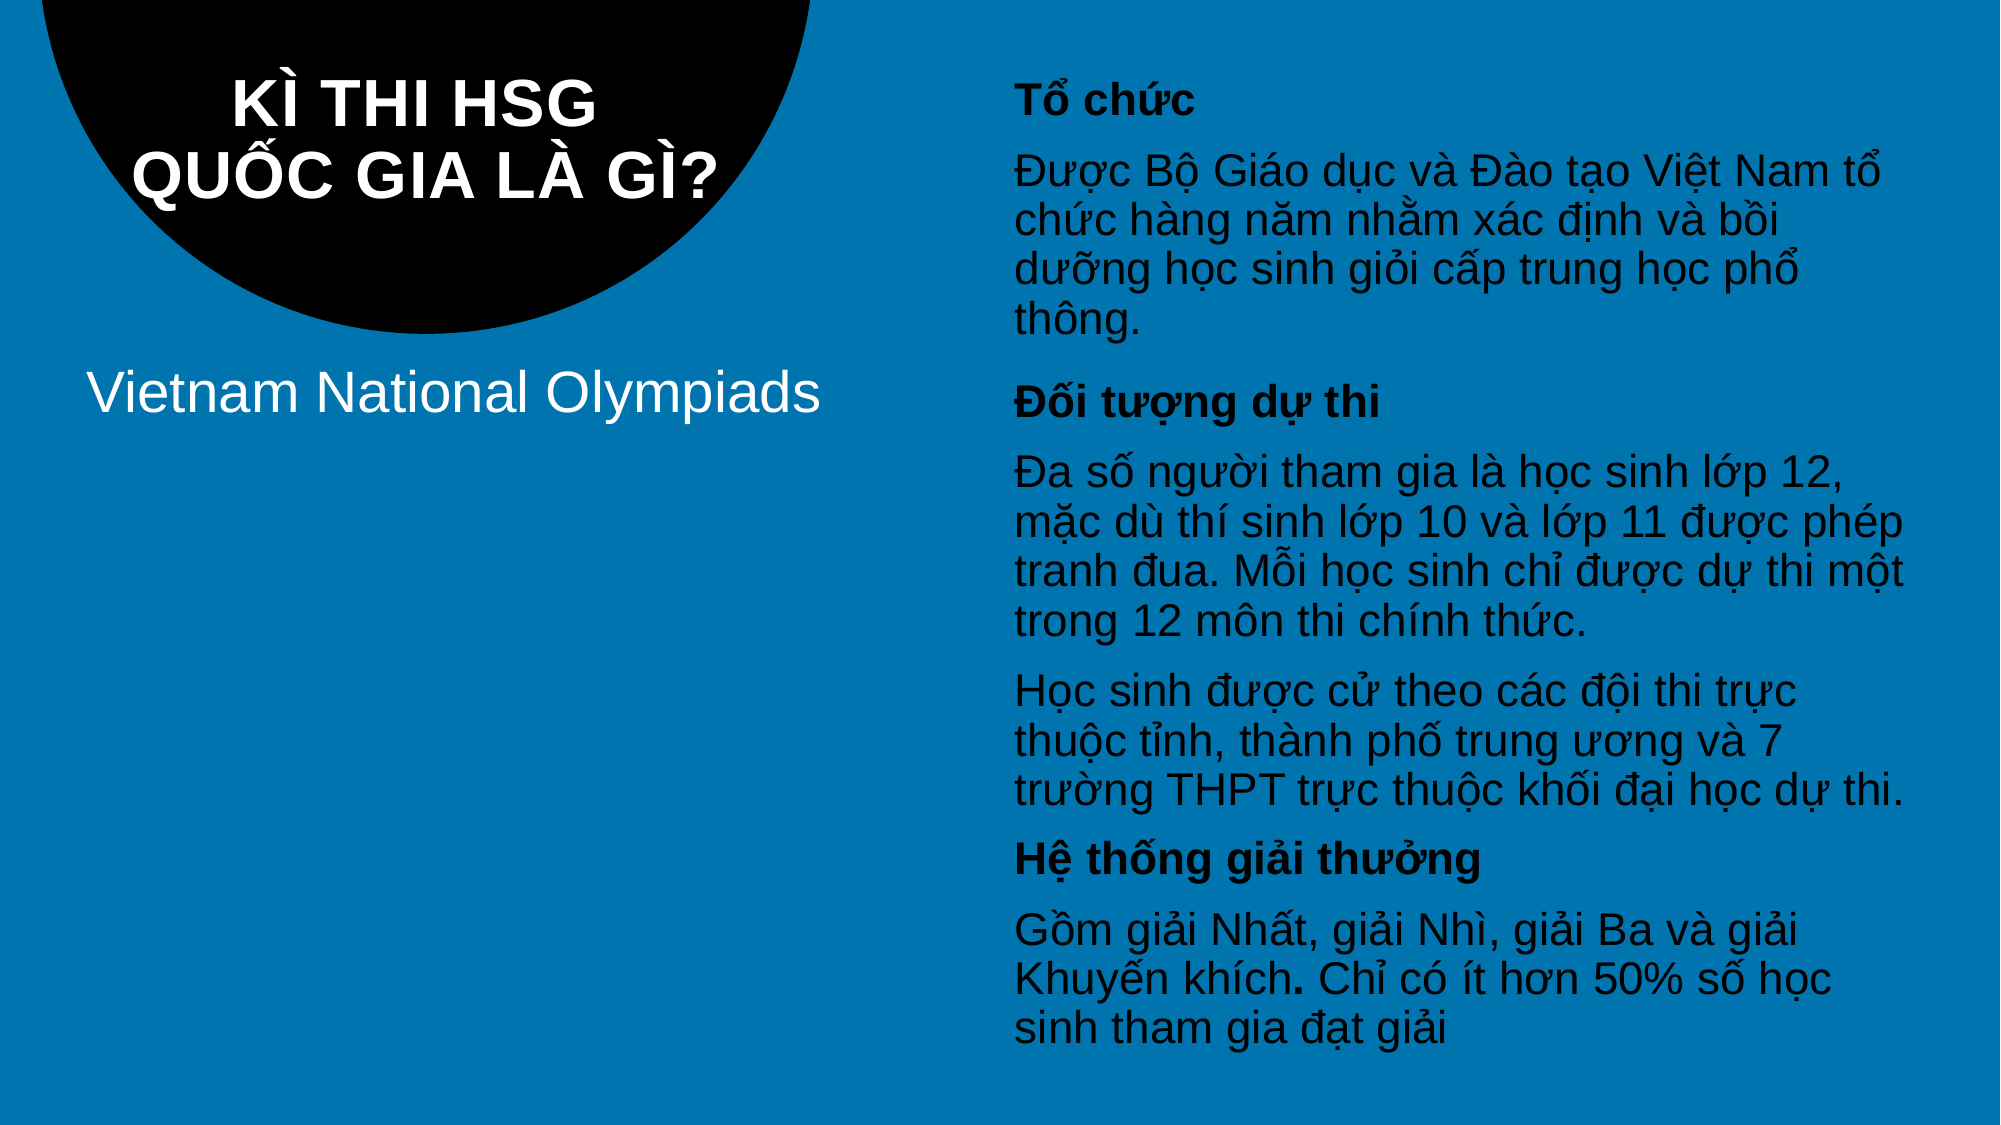

# KÌ THI HSG QUỐC GIA LÀ GÌ?

Tổ chức
Được Bộ Giáo dục và Đào tạo Việt Nam tổ chức hàng năm nhằm xác định và bồi dưỡng học sinh giỏi cấp trung học phổ thông.
Vietnam National Olympiads
Đối tượng dự thi
Đa số người tham gia là học sinh lớp 12, mặc dù thí sinh lớp 10 và lớp 11 được phép tranh đua. Mỗi học sinh chỉ được dự thi một trong 12 môn thi chính thức.
Học sinh được cử theo các đội thi trực thuộc tỉnh, thành phố trung ương và 7 trường THPT trực thuộc khối đại học dự thi.
Hệ thống giải thưởng
Gồm giải Nhất, giải Nhì, giải Ba và giải Khuyến khích. Chỉ có ít hơn 50% số học sinh tham gia đạt giải